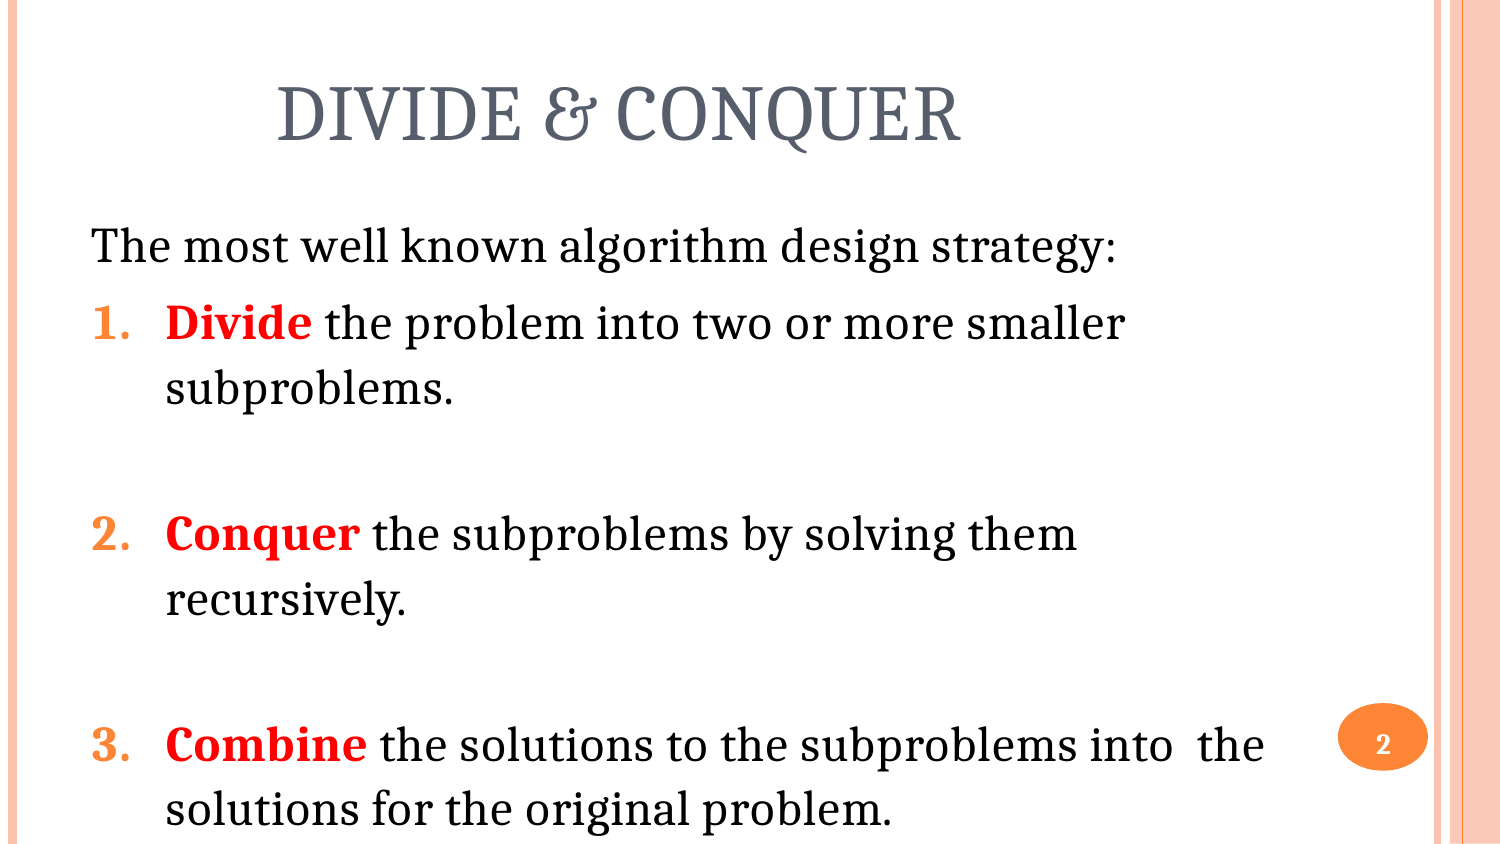

# DIVIDE & CONQUER
The most well known algorithm design strategy:
Divide the problem into two or more smaller  subproblems.

Conquer the subproblems by solving them  recursively.

Combine the solutions to the subproblems into  the solutions for the original problem.
2